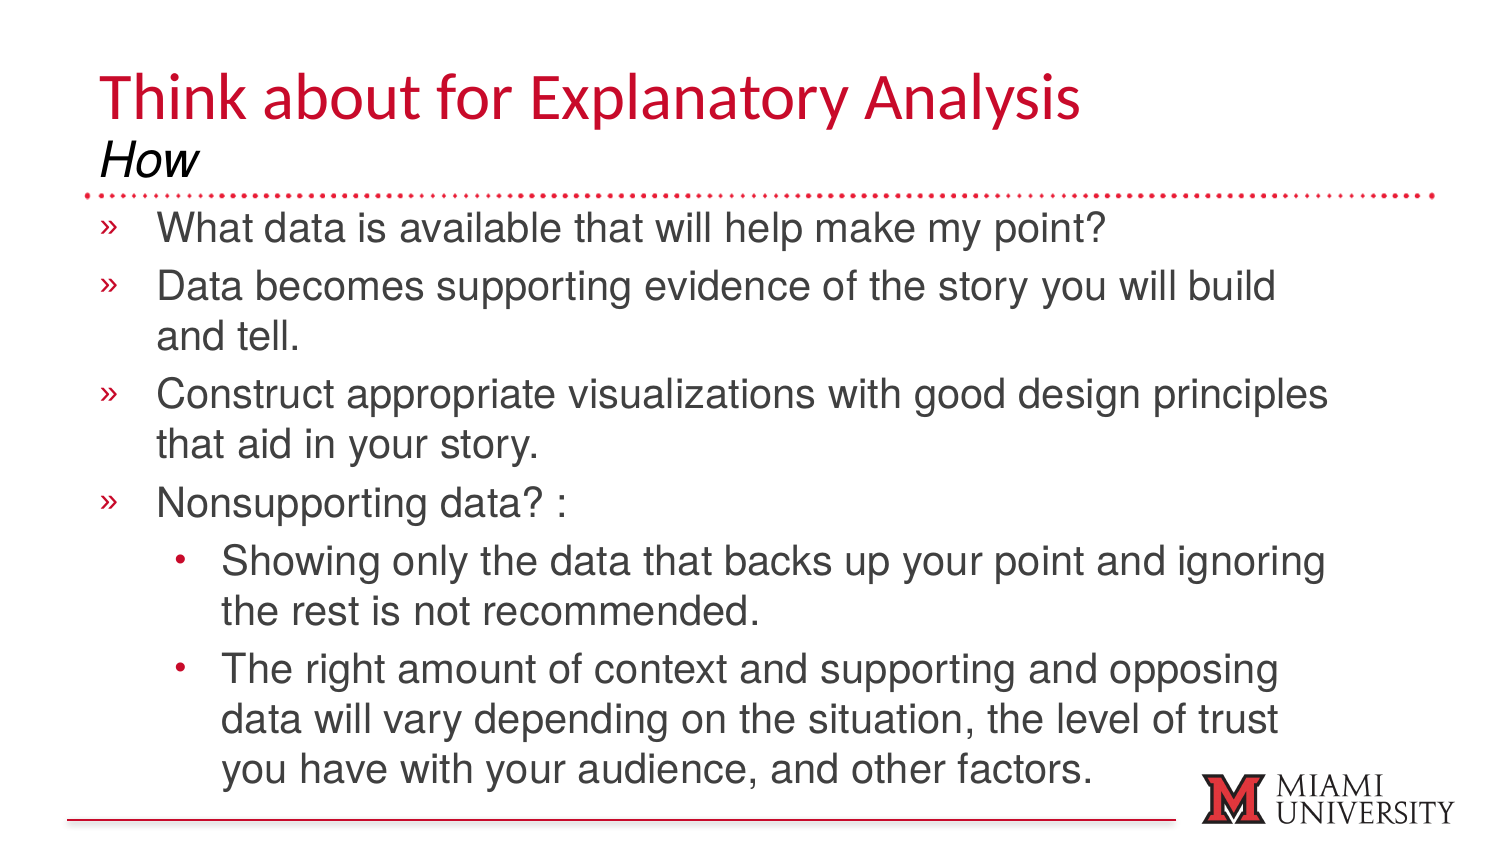

Think about for Explanatory Analysis
How
What data is available that will help make my point?
Data becomes supporting evidence of the story you will build and tell.
Construct appropriate visualizations with good design principles that aid in your story.
Nonsupporting data? :
Showing only the data that backs up your point and ignoring the rest is not recommended.
The right amount of context and supporting and opposing data will vary depending on the situation, the level of trust you have with your audience, and other factors.